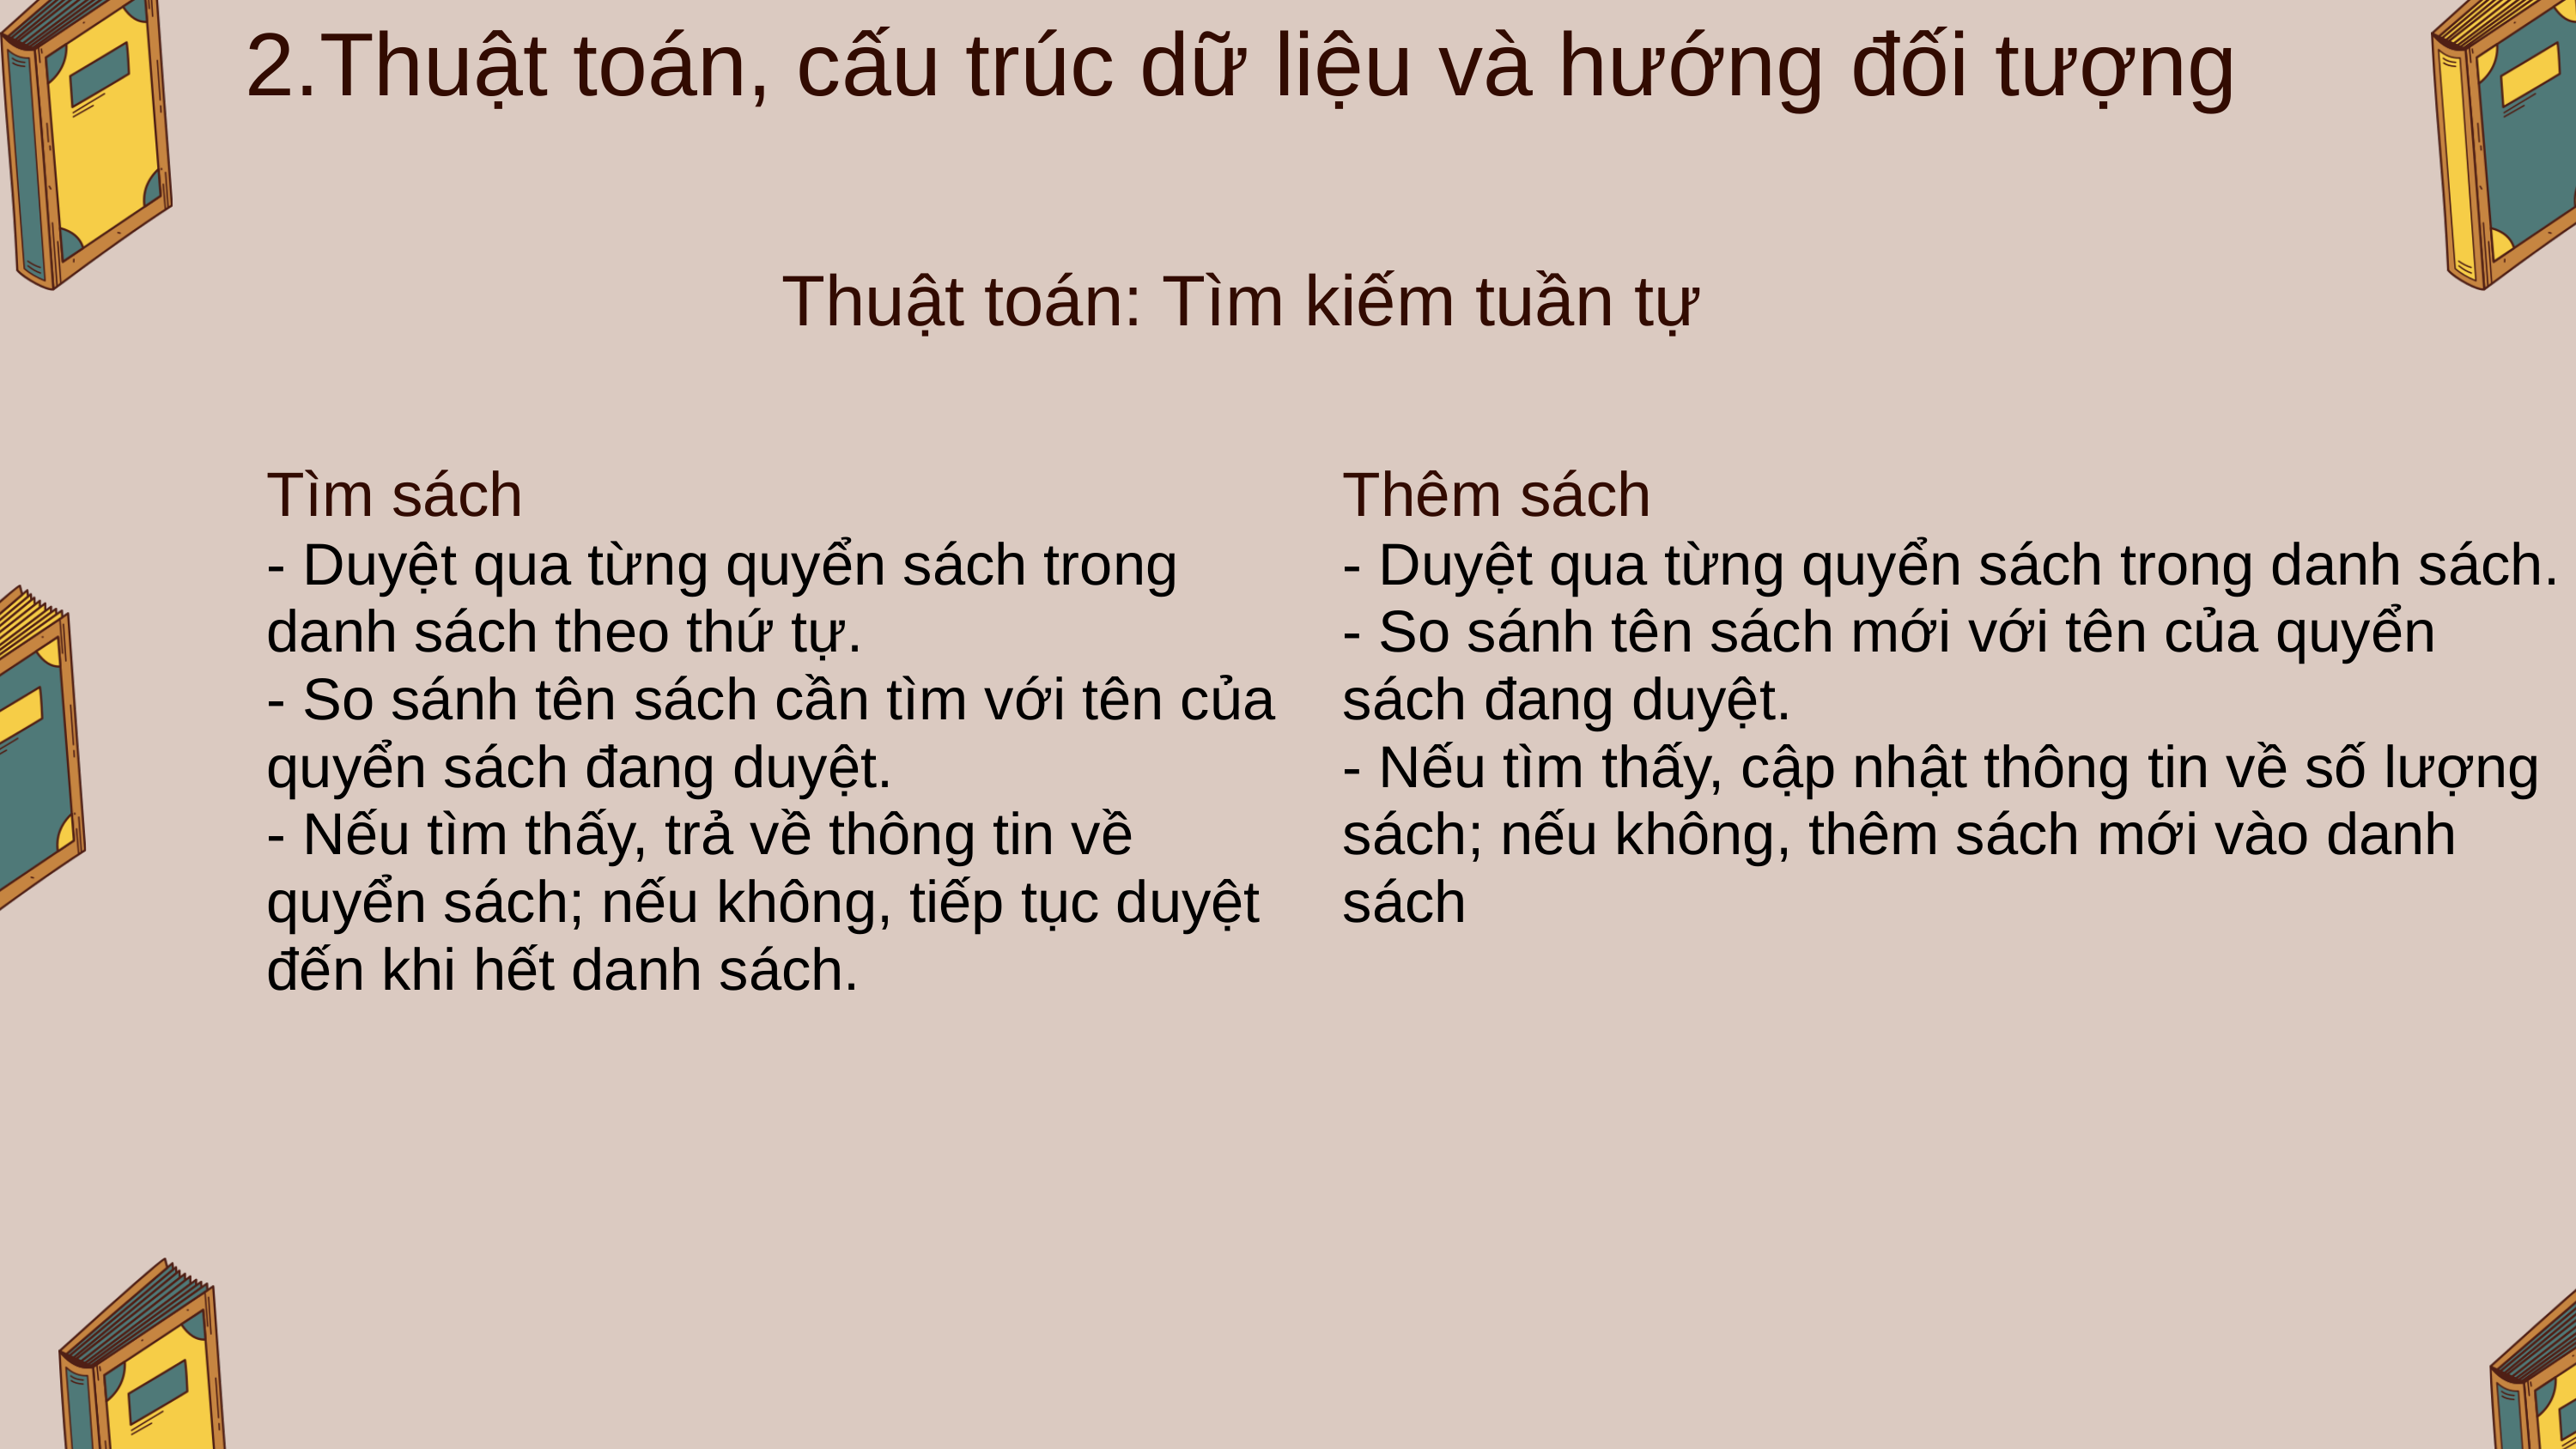

2.Thuật toán, cấu trúc dữ liệu và hướng đối tượng
Thuật toán: Tìm kiếm tuần tự
Tìm sách
- Duyệt qua từng quyển sách trong danh sách theo thứ tự.
- So sánh tên sách cần tìm với tên của quyển sách đang duyệt.
- Nếu tìm thấy, trả về thông tin về quyển sách; nếu không, tiếp tục duyệt  đến khi hết danh sách.
Thêm sách
- Duyệt qua từng quyển sách trong danh sách.
- So sánh tên sách mới với tên của quyển sách đang duyệt.
- Nếu tìm thấy, cập nhật thông tin về số lượng sách; nếu không, thêm sách mới vào danh sách